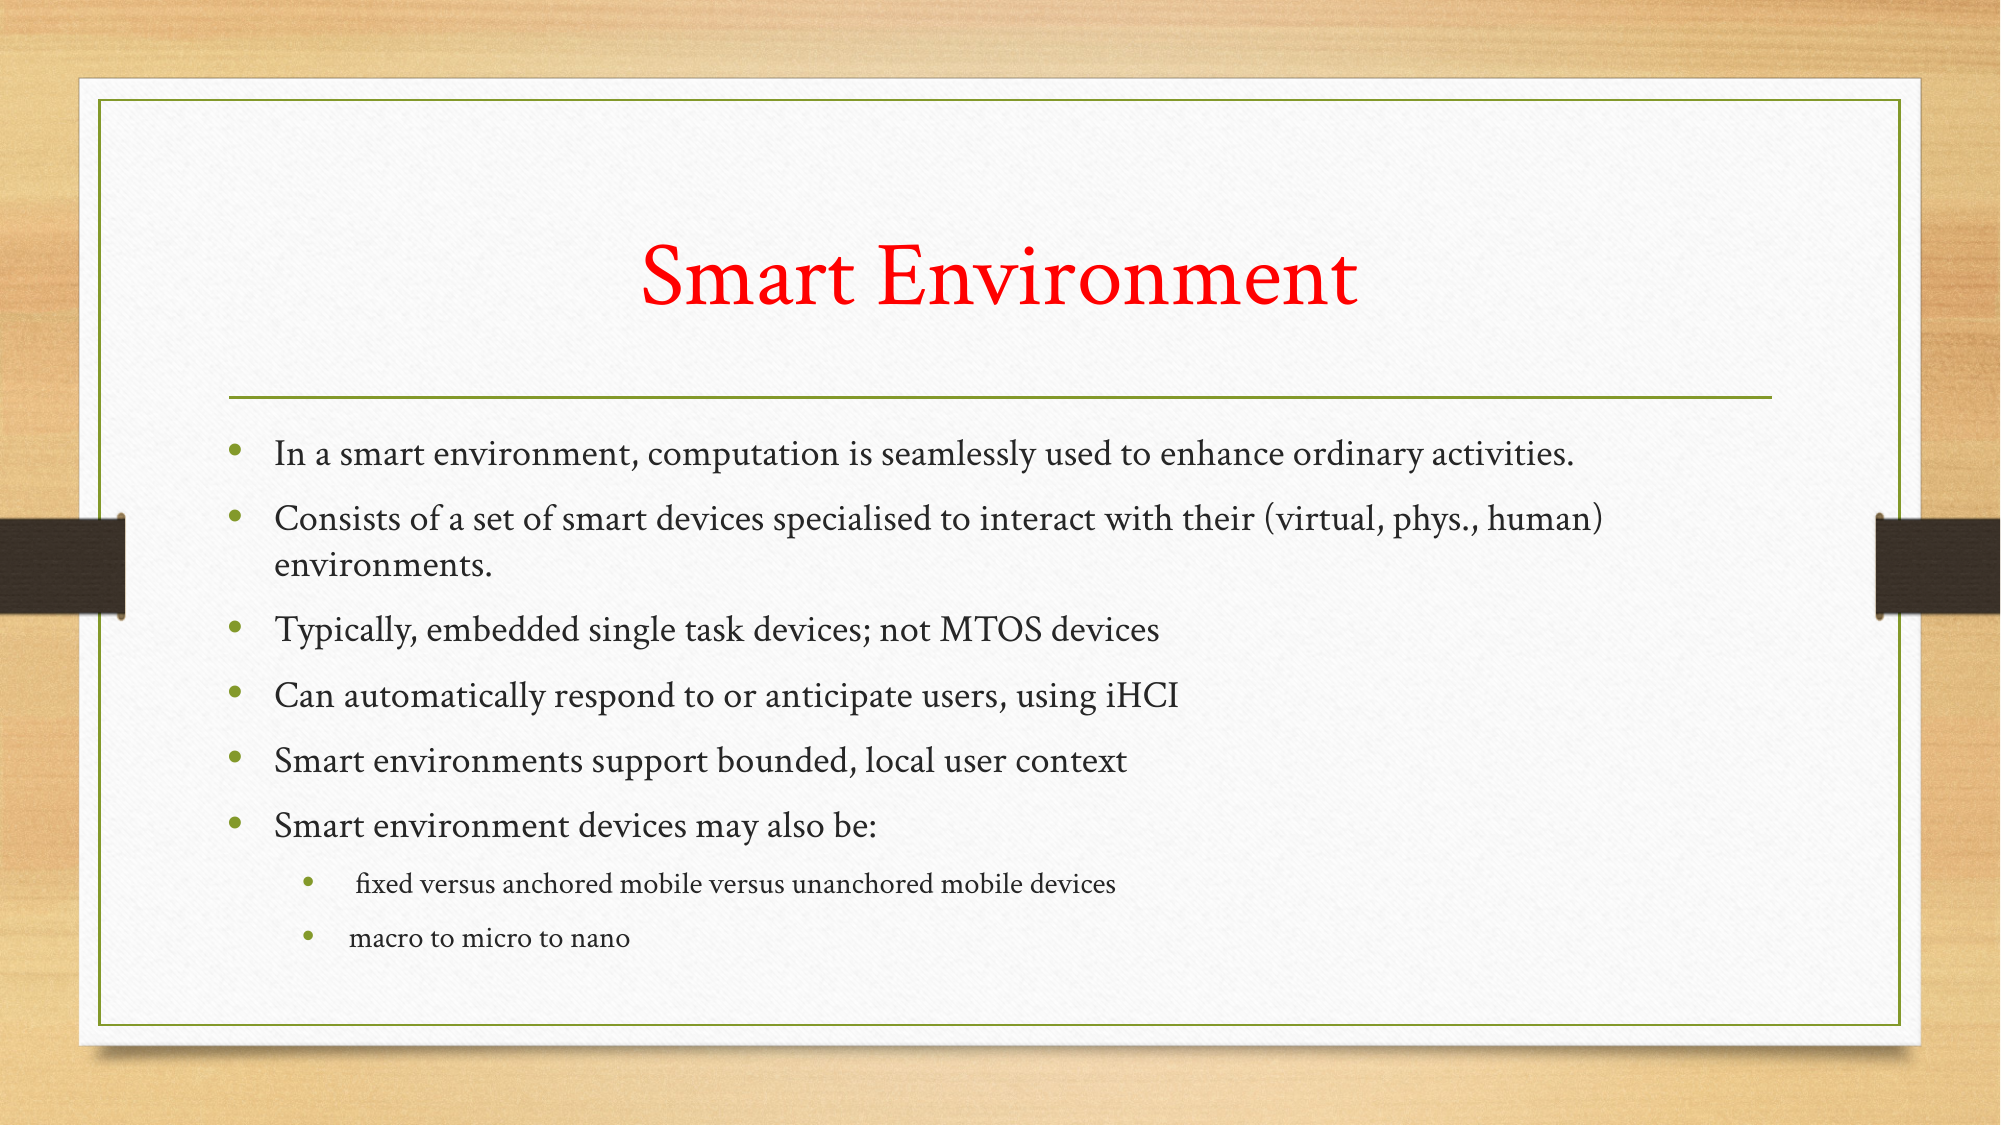

# Smart Environment
In a smart environment, computation is seamlessly used to enhance ordinary activities.
Consists of a set of smart devices specialised to interact with their (virtual, phys., human) environments.
Typically, embedded single task devices; not MTOS devices
Can automatically respond to or anticipate users, using iHCI
Smart environments support bounded, local user context
Smart environment devices may also be:
 fixed versus anchored mobile versus unanchored mobile devices
macro to micro to nano